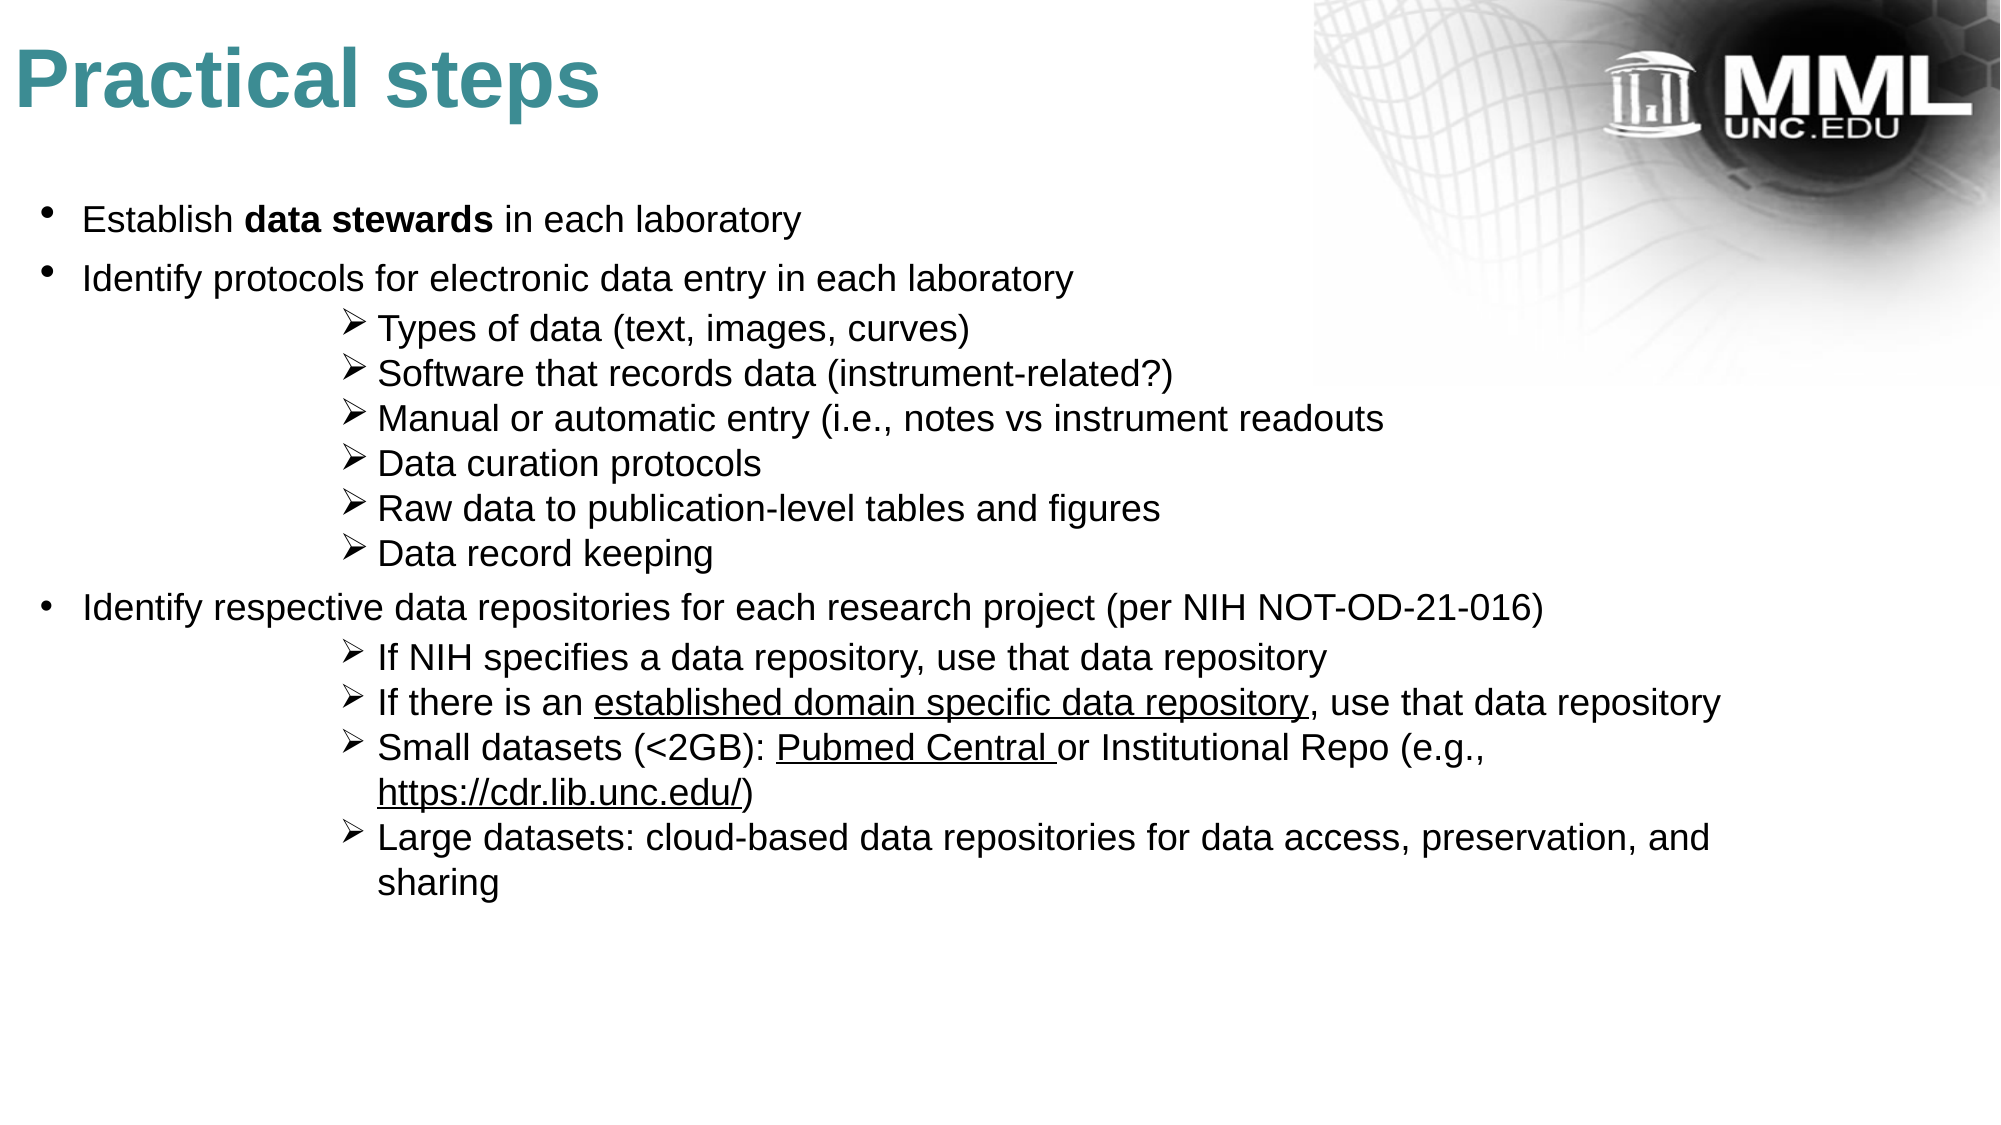

Practical steps
# Establish data stewards in each laboratory
Identify protocols for electronic data entry in each laboratory
Types of data (text, images, curves)
Software that records data (instrument-related?)
Manual or automatic entry (i.e., notes vs instrument readouts
Data curation protocols
Raw data to publication-level tables and figures
Data record keeping
Identify respective data repositories for each research project (per NIH NOT-OD-21-016)
If NIH specifies a data repository, use that data repository
If there is an established domain specific data repository, use that data repository
Small datasets (<2GB): Pubmed Central or Institutional Repo (e.g., https://cdr.lib.unc.edu/)
Large datasets: cloud-based data repositories for data access, preservation, and sharing